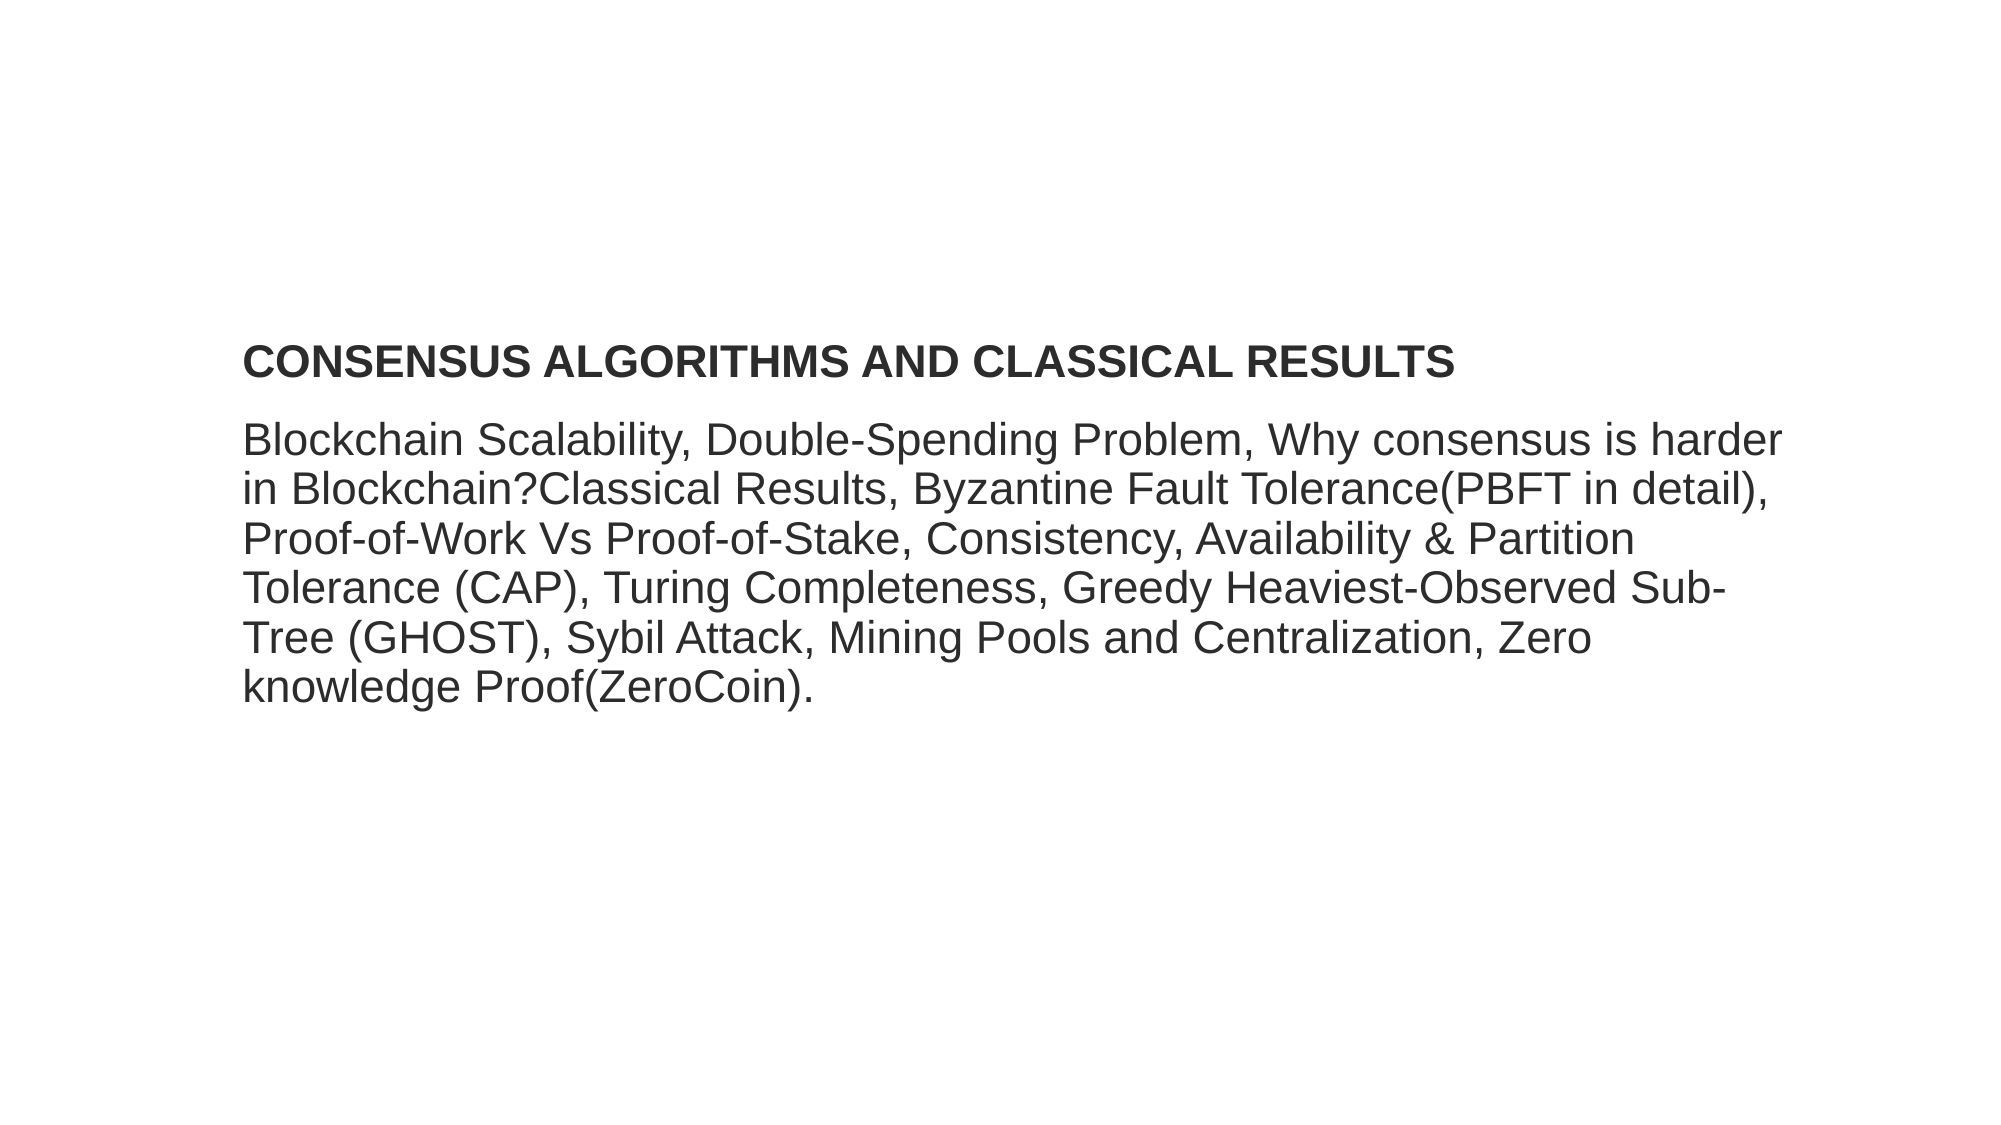

#
CONSENSUS ALGORITHMS AND CLASSICAL RESULTS
Blockchain Scalability, Double-Spending Problem, Why consensus is harder in Blockchain?Classical Results, Byzantine Fault Tolerance(PBFT in detail), Proof-of-Work Vs Proof-of-Stake, Consistency, Availability & Partition Tolerance (CAP), Turing Completeness, Greedy Heaviest-Observed Sub-Tree (GHOST), Sybil Attack, Mining Pools and Centralization, Zero knowledge Proof(ZeroCoin).